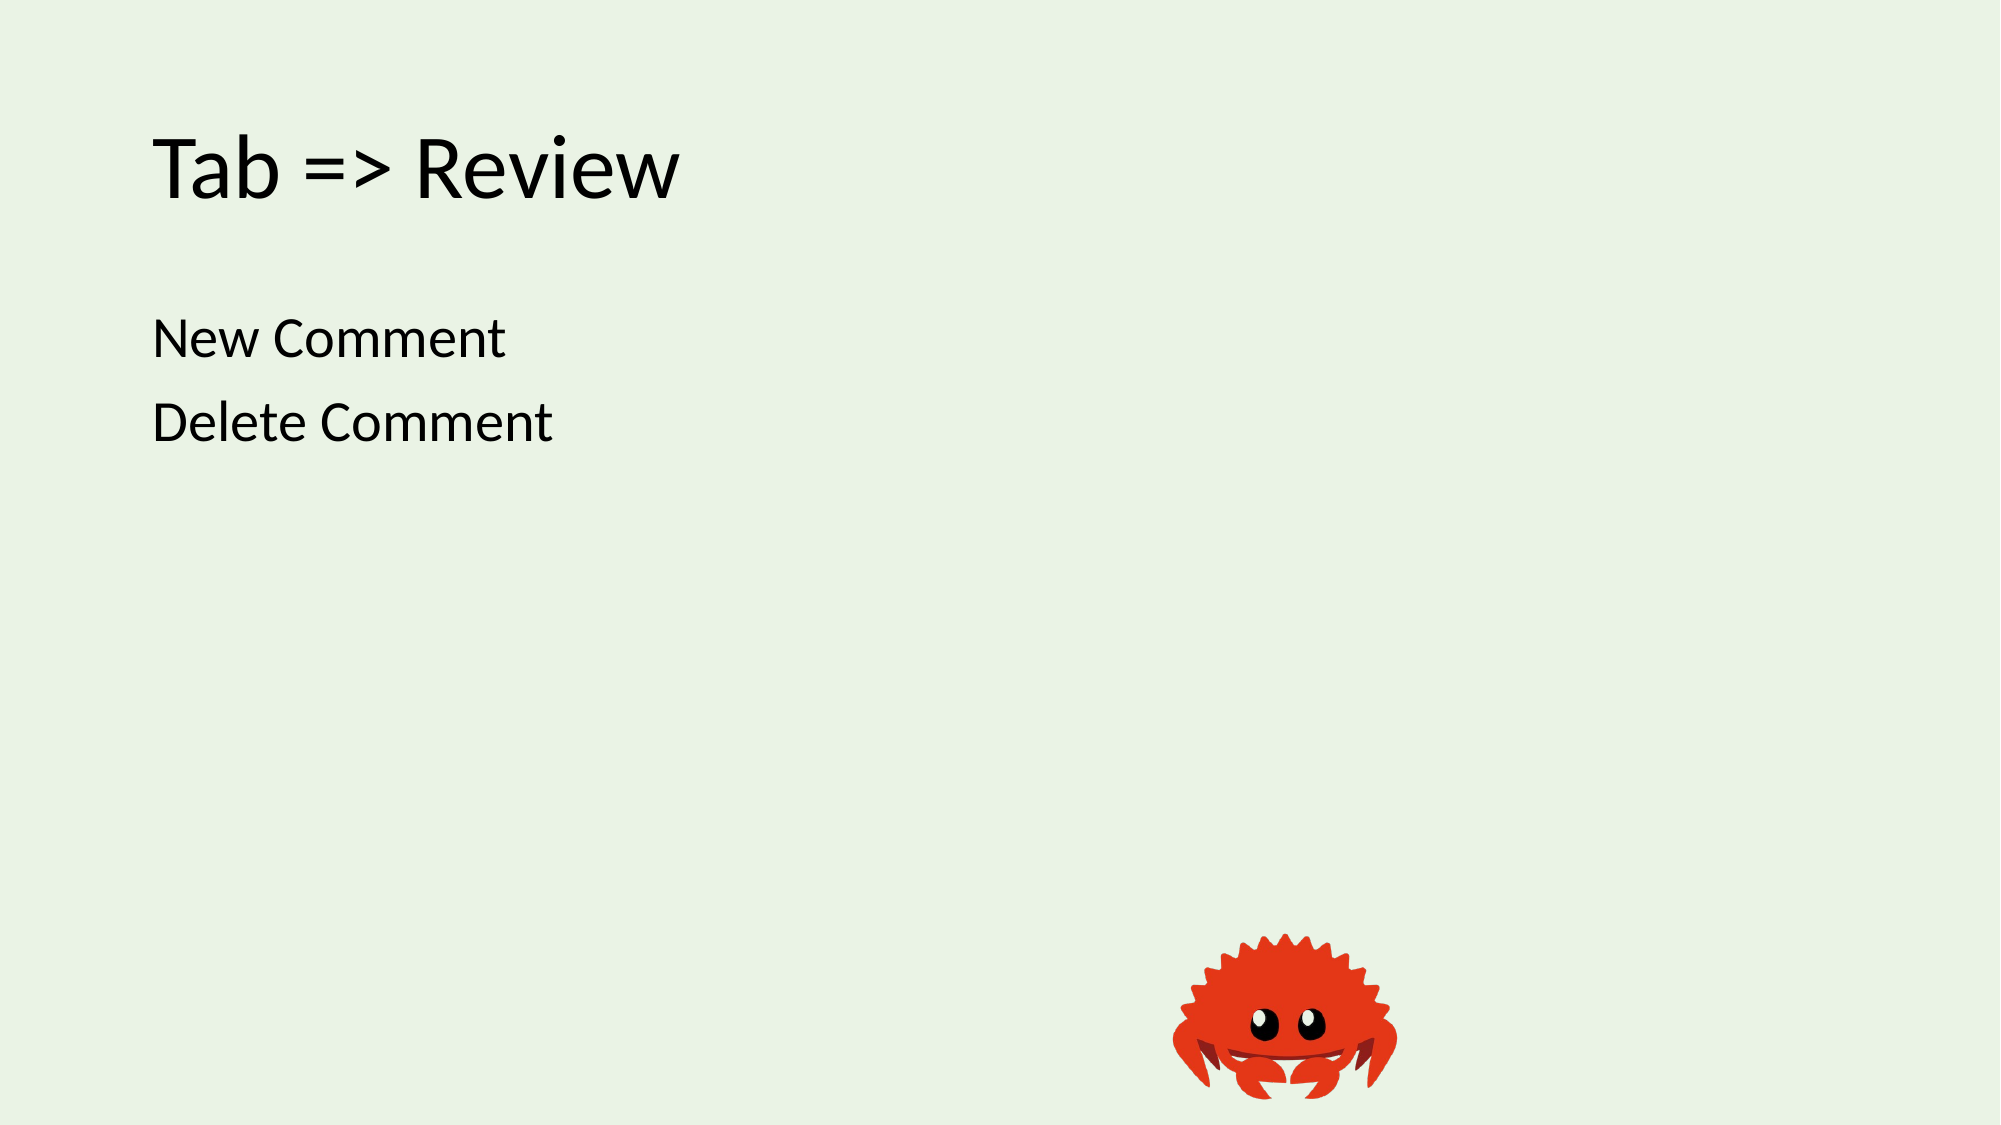

# Tab => Review
New Comment
Delete Comment